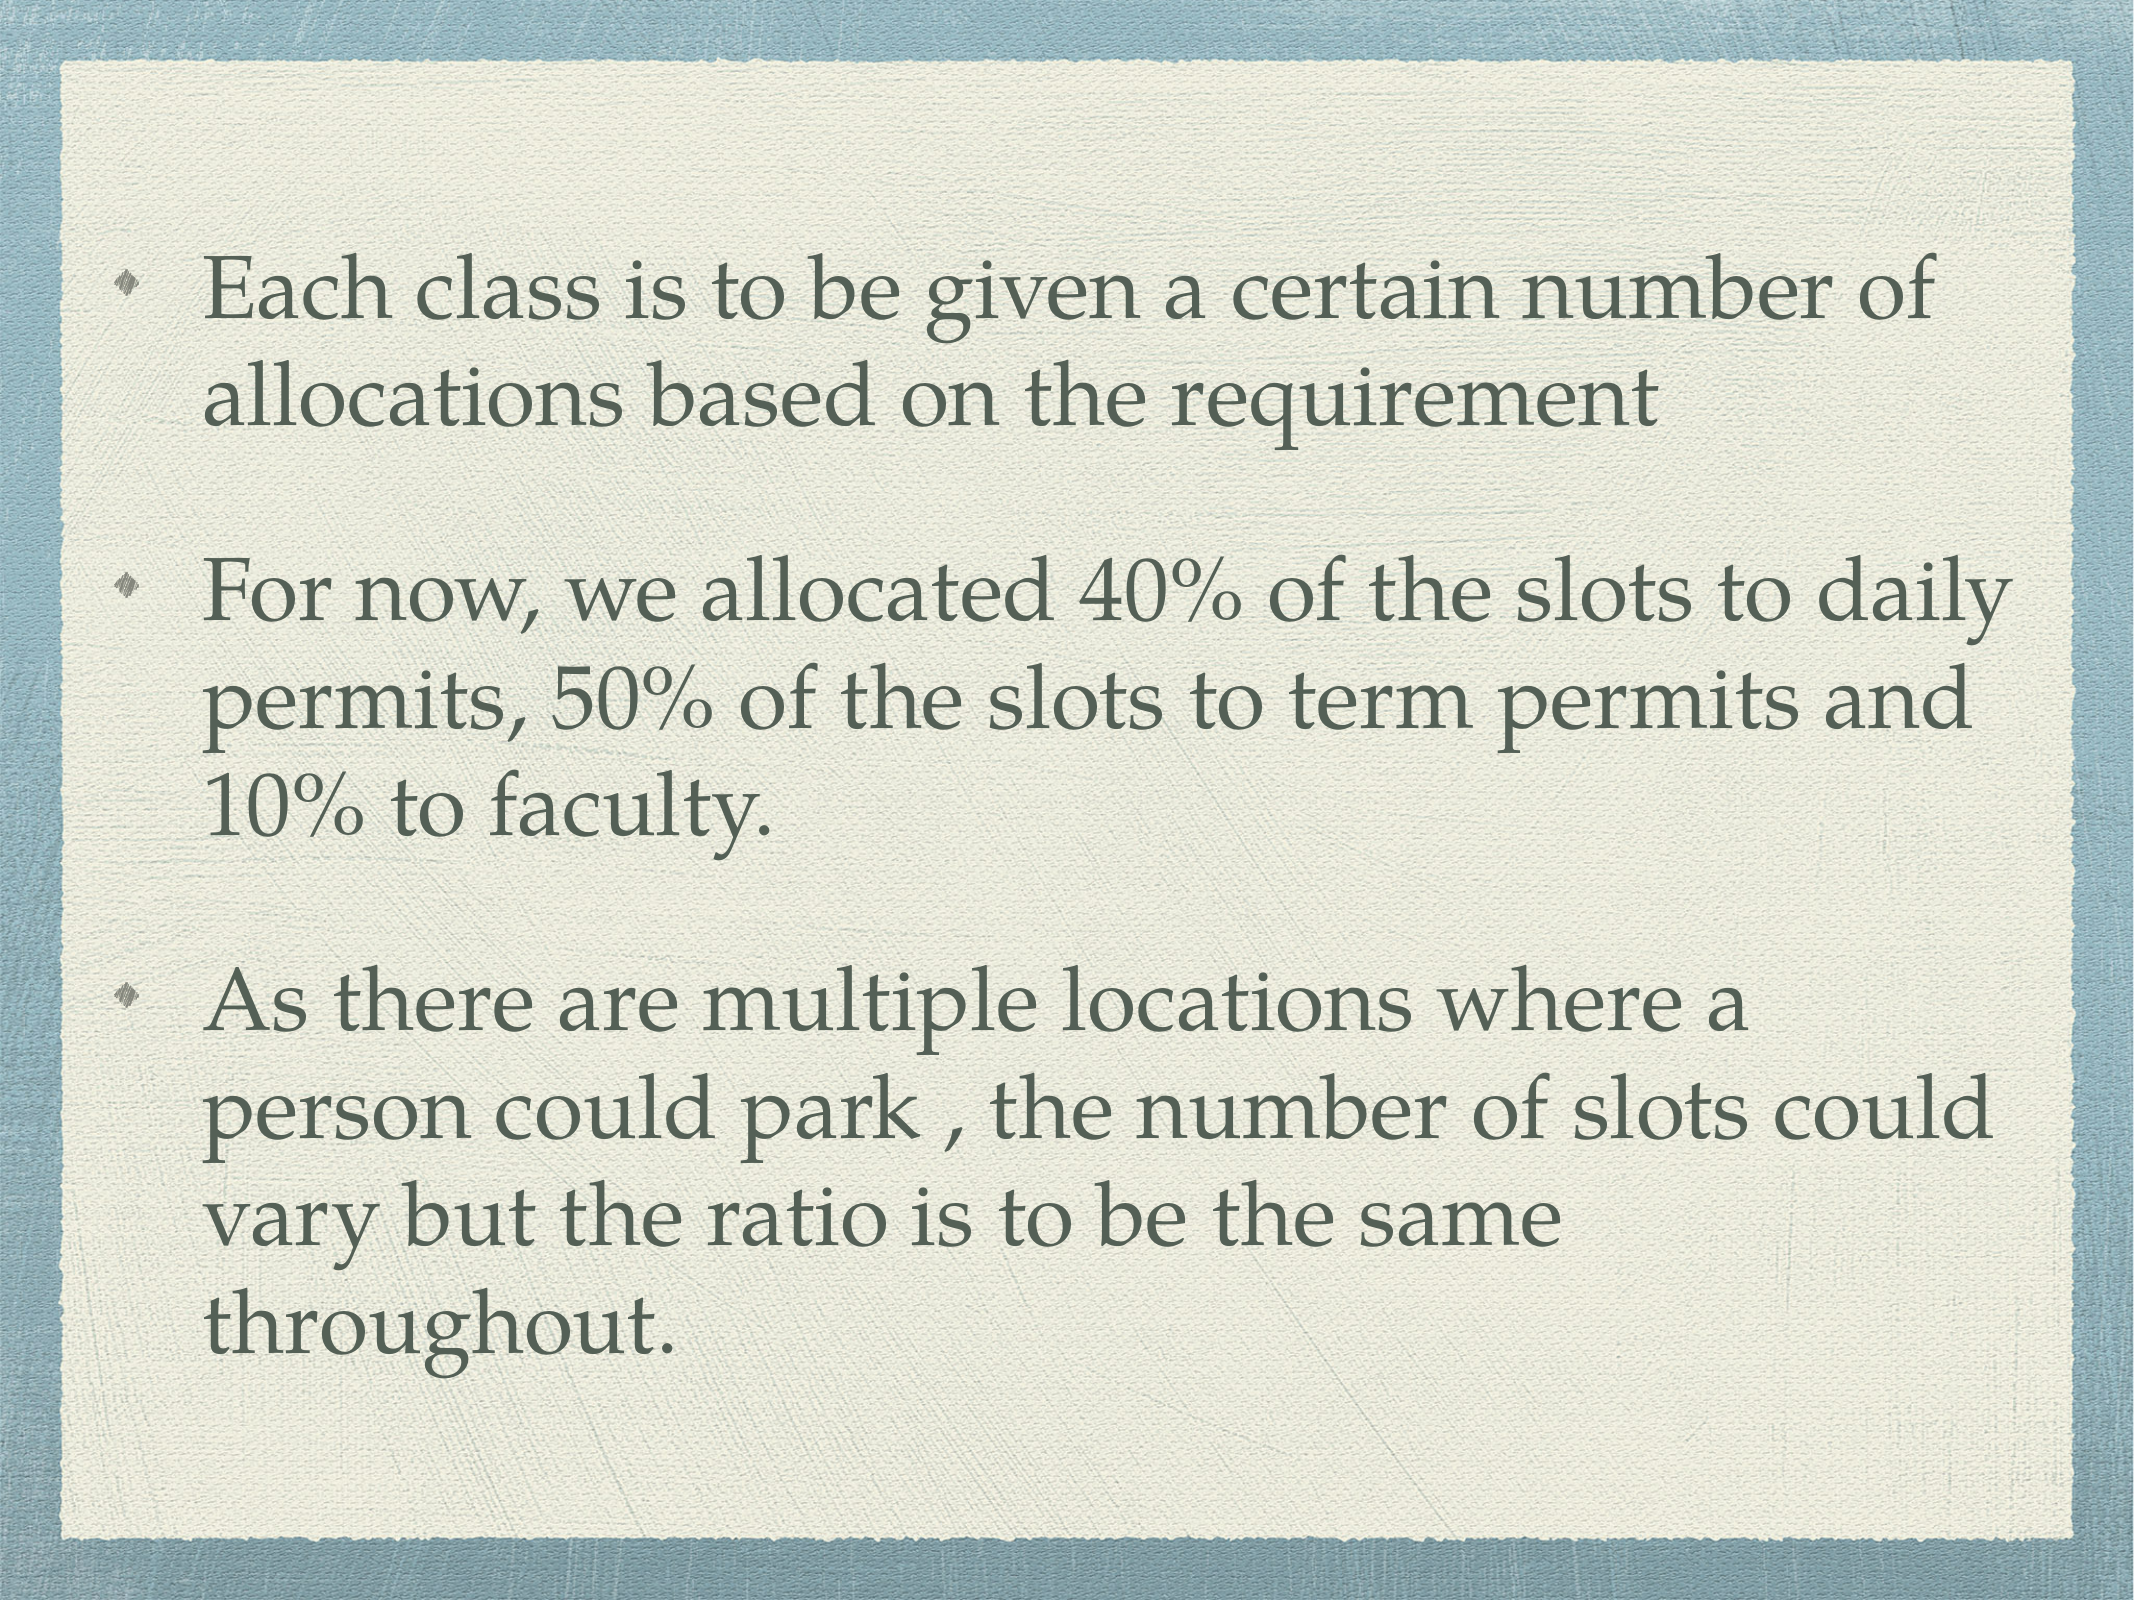

Each class is to be given a certain number of allocations based on the requirement
For now, we allocated 40% of the slots to daily permits, 50% of the slots to term permits and 10% to faculty.
As there are multiple locations where a person could park , the number of slots could vary but the ratio is to be the same throughout.